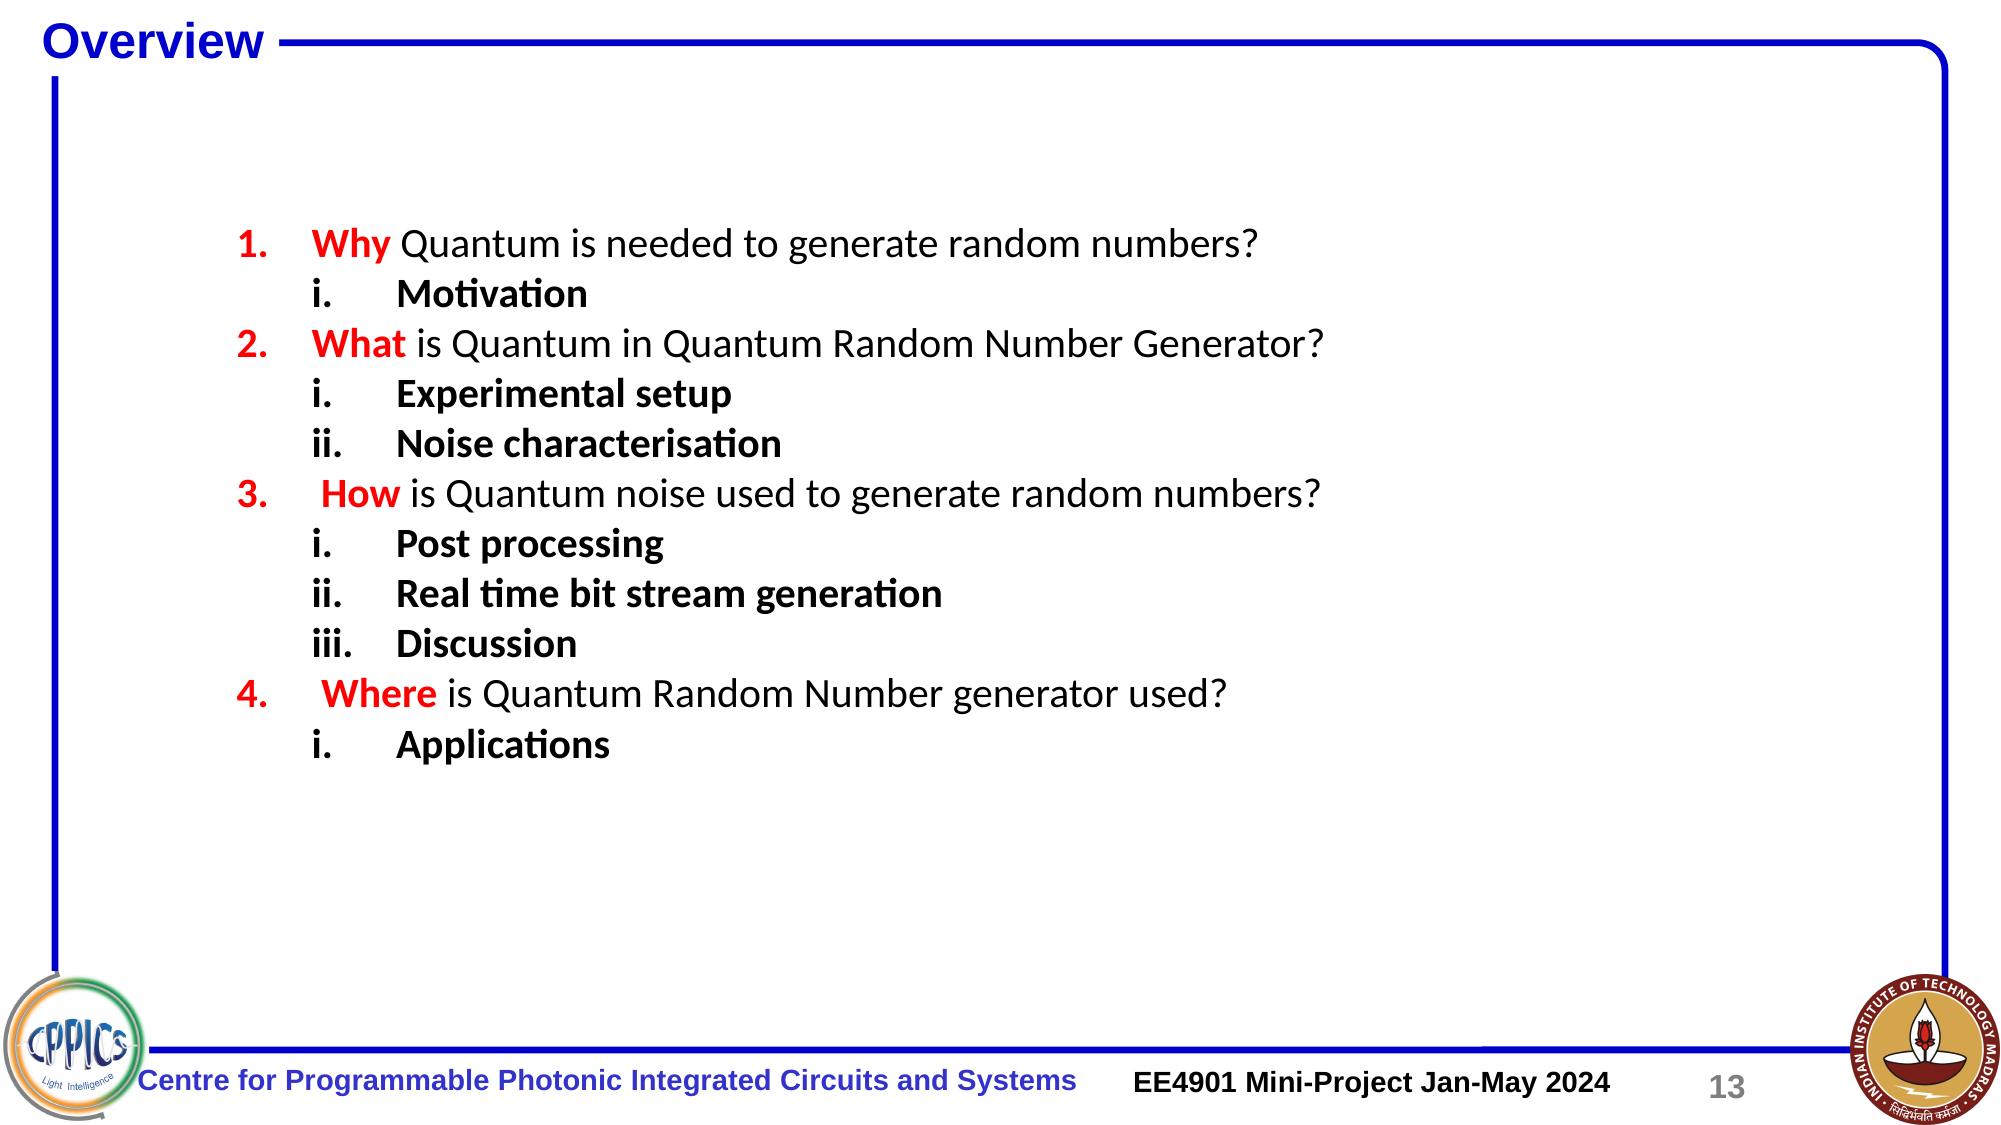

Overview
Why Quantum is needed to generate random numbers?
Motivation
What is Quantum in Quantum Random Number Generator?
 Experimental setup
Noise characterisation
How is Quantum noise used to generate random numbers?
Post processing
Real time bit stream generation
Discussion
Where is Quantum Random Number generator used?
Applications

13